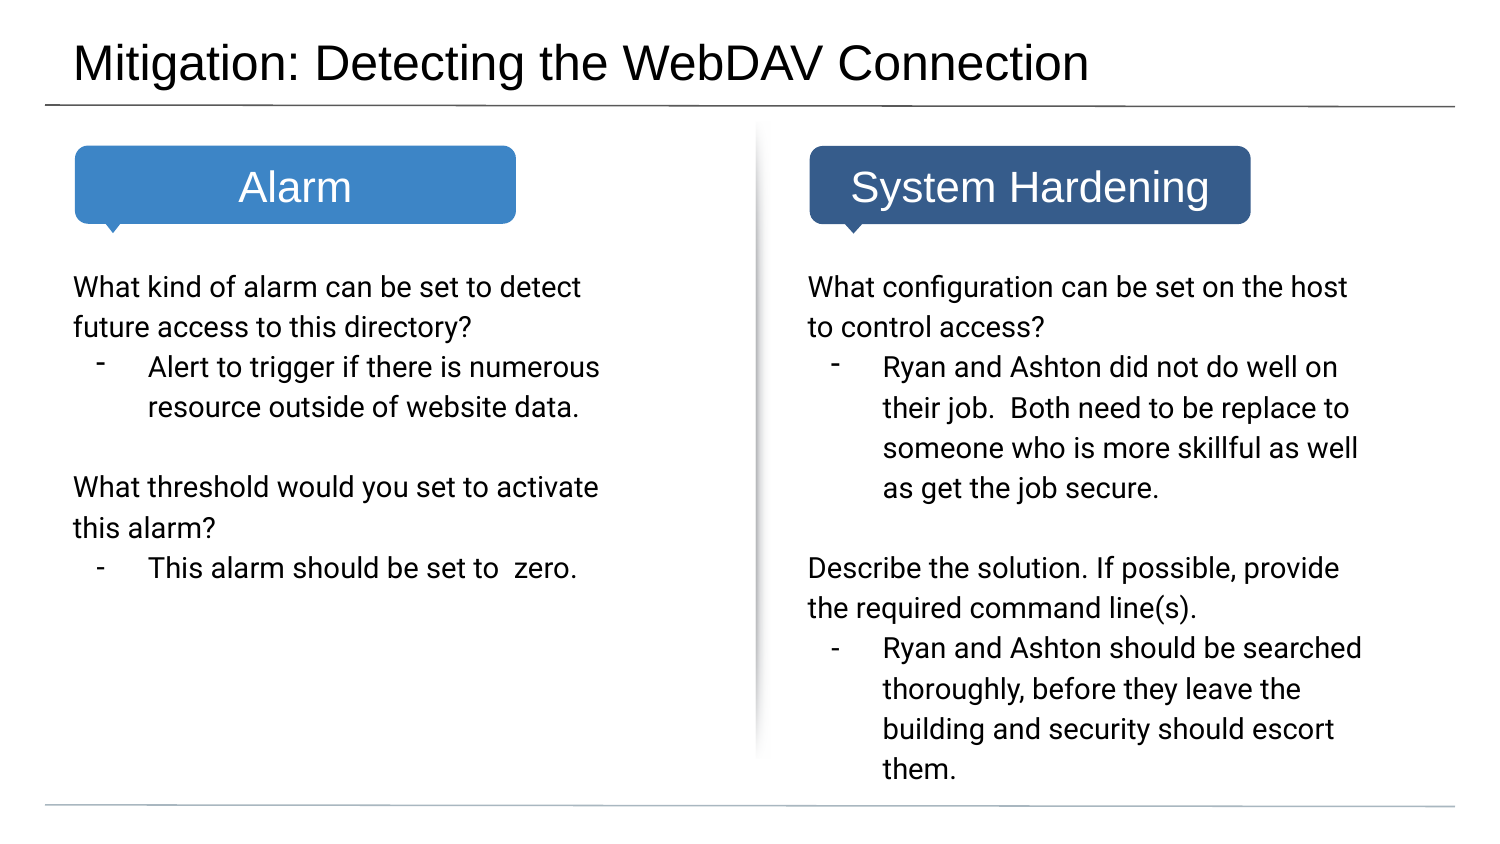

# Mitigation: Detecting the WebDAV Connection
What kind of alarm can be set to detect future access to this directory?
Alert to trigger if there is numerous  resource outside of website data.

What threshold would you set to activate this alarm?
This alarm should be set to  zero.

What configuration can be set on the host to control access?
Ryan and Ashton did not do well on their job.  Both need to be replace to someone who is more skillful as well as get the job secure.

Describe the solution. If possible, provide the required command line(s).
Ryan and Ashton should be searched thoroughly, before they leave the building and security should escort them.